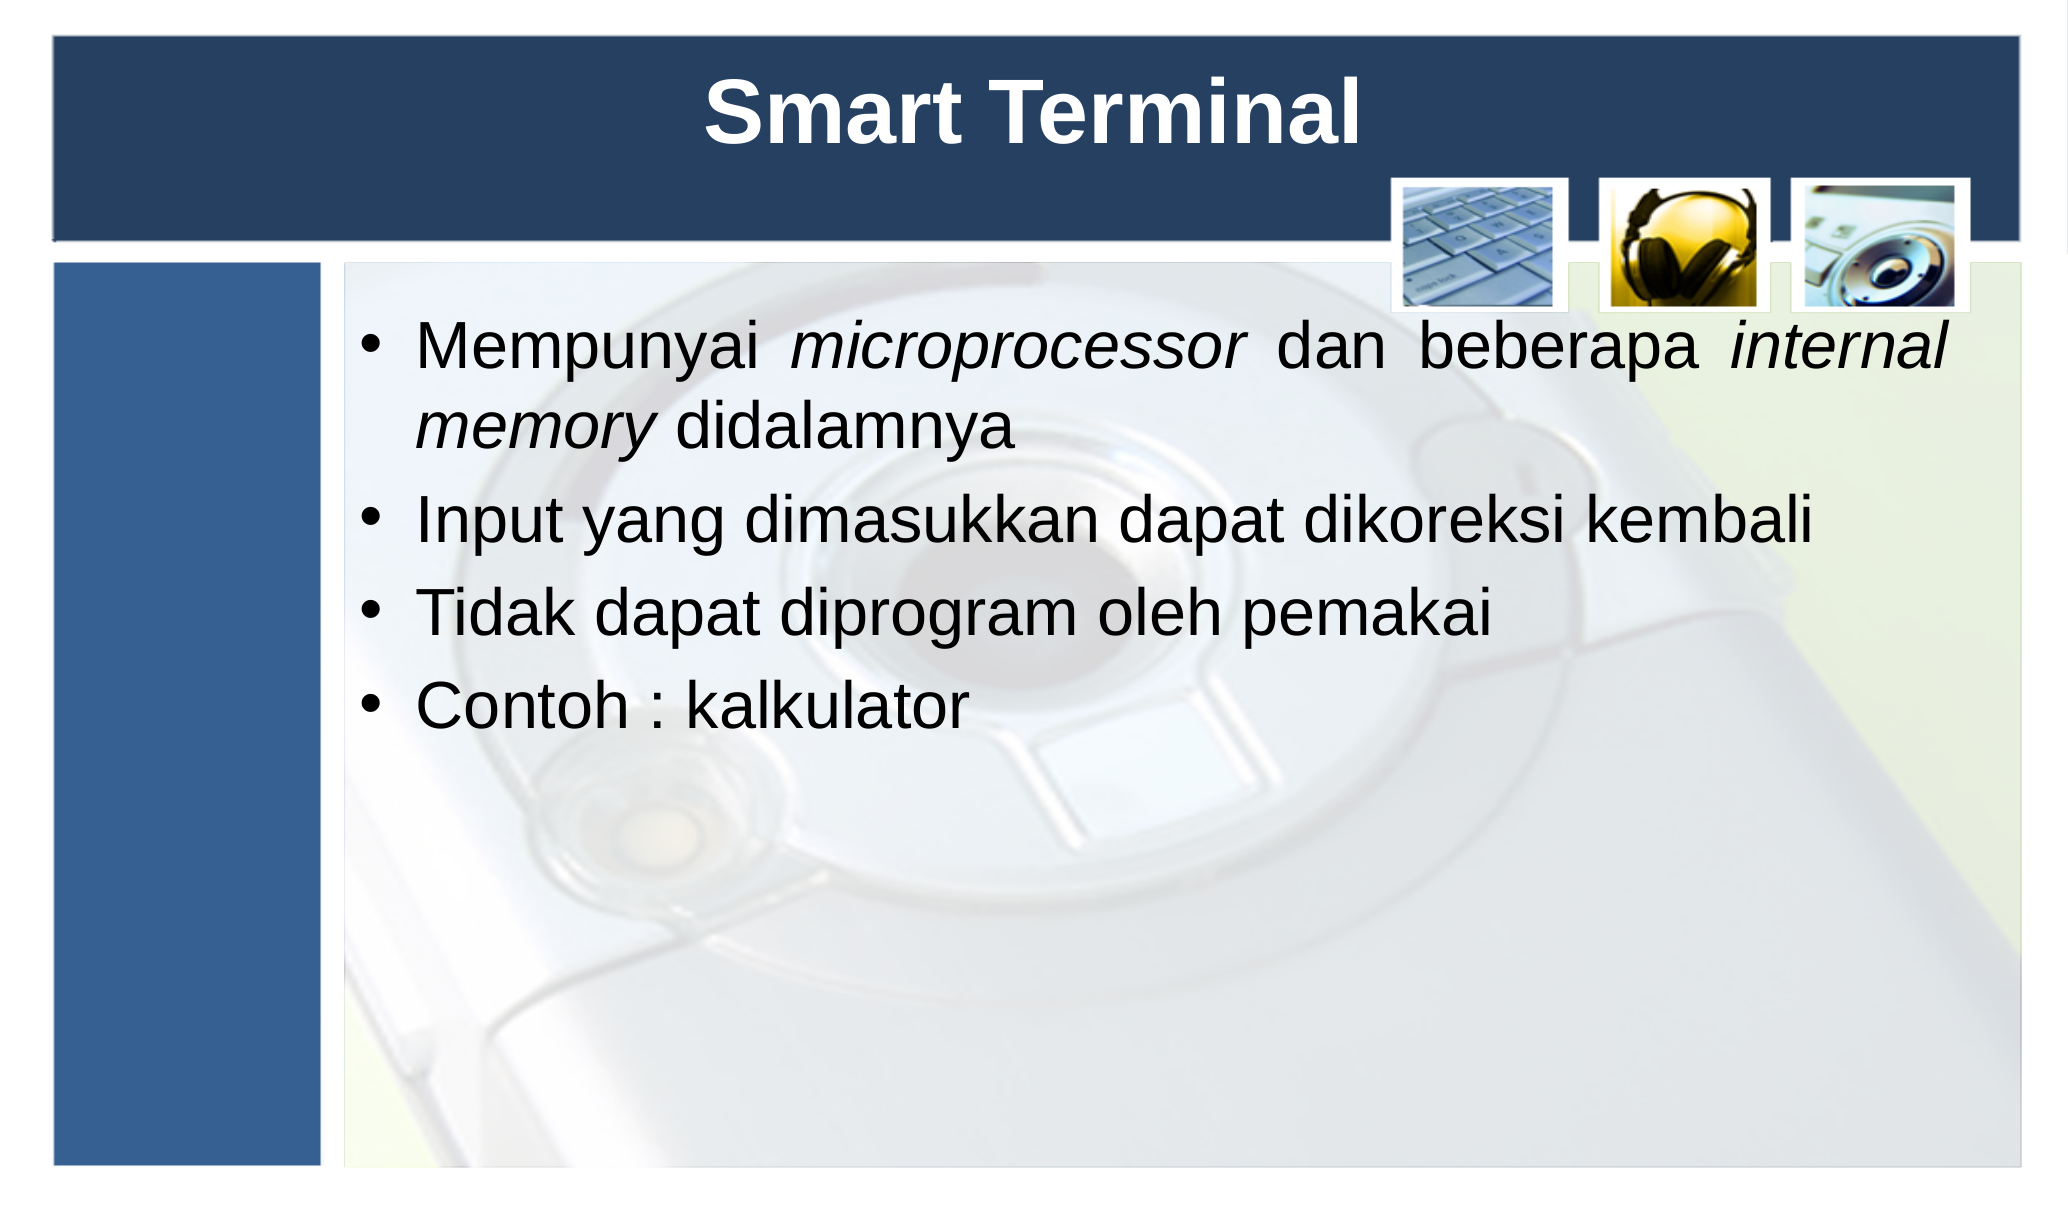

# Smart Terminal
Mempunyai microprocessor dan beberapa internal memory didalamnya
Input yang dimasukkan dapat dikoreksi kembali
Tidak dapat diprogram oleh pemakai
Contoh : kalkulator